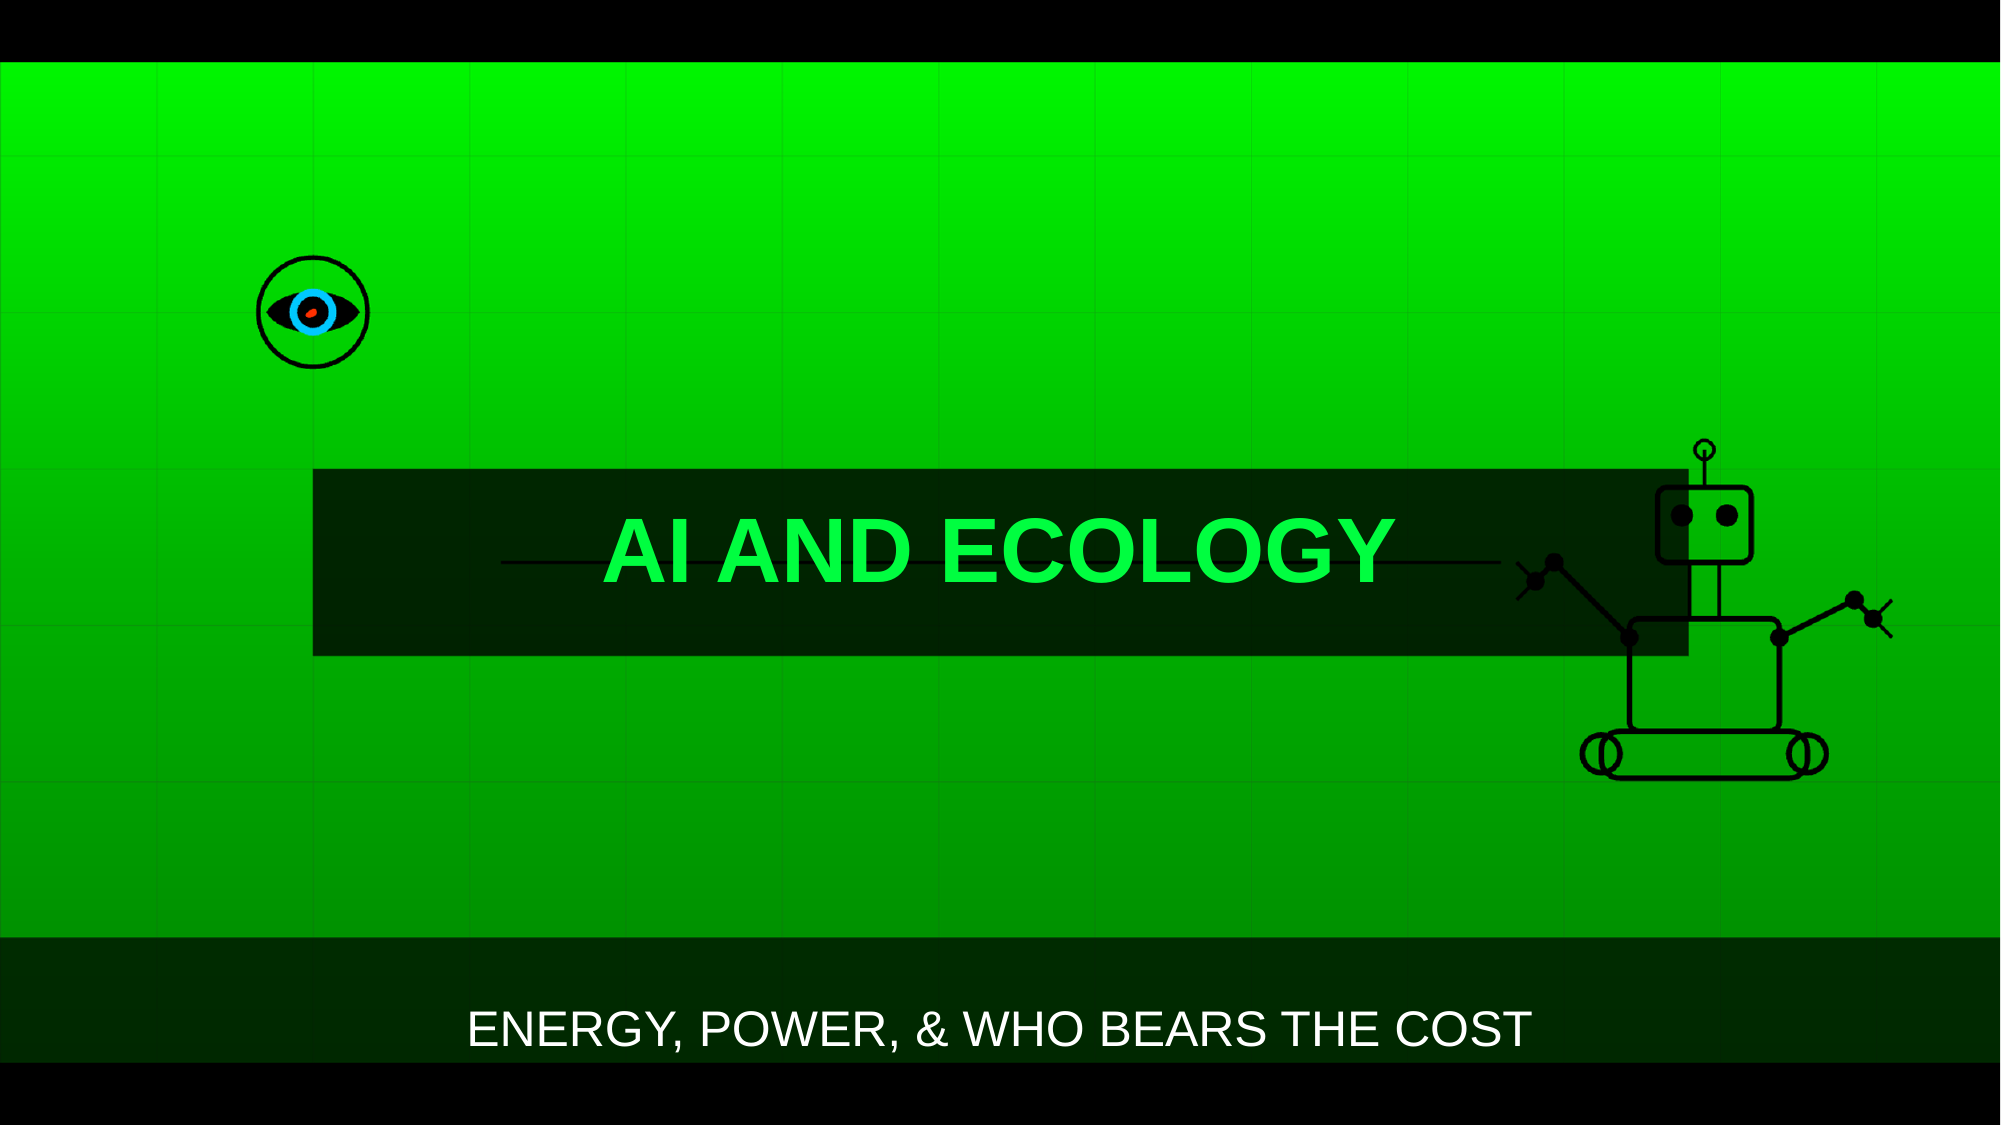

# AI AND ECOLOGY
ENERGY, POWER, & WHO BEARS THE COST